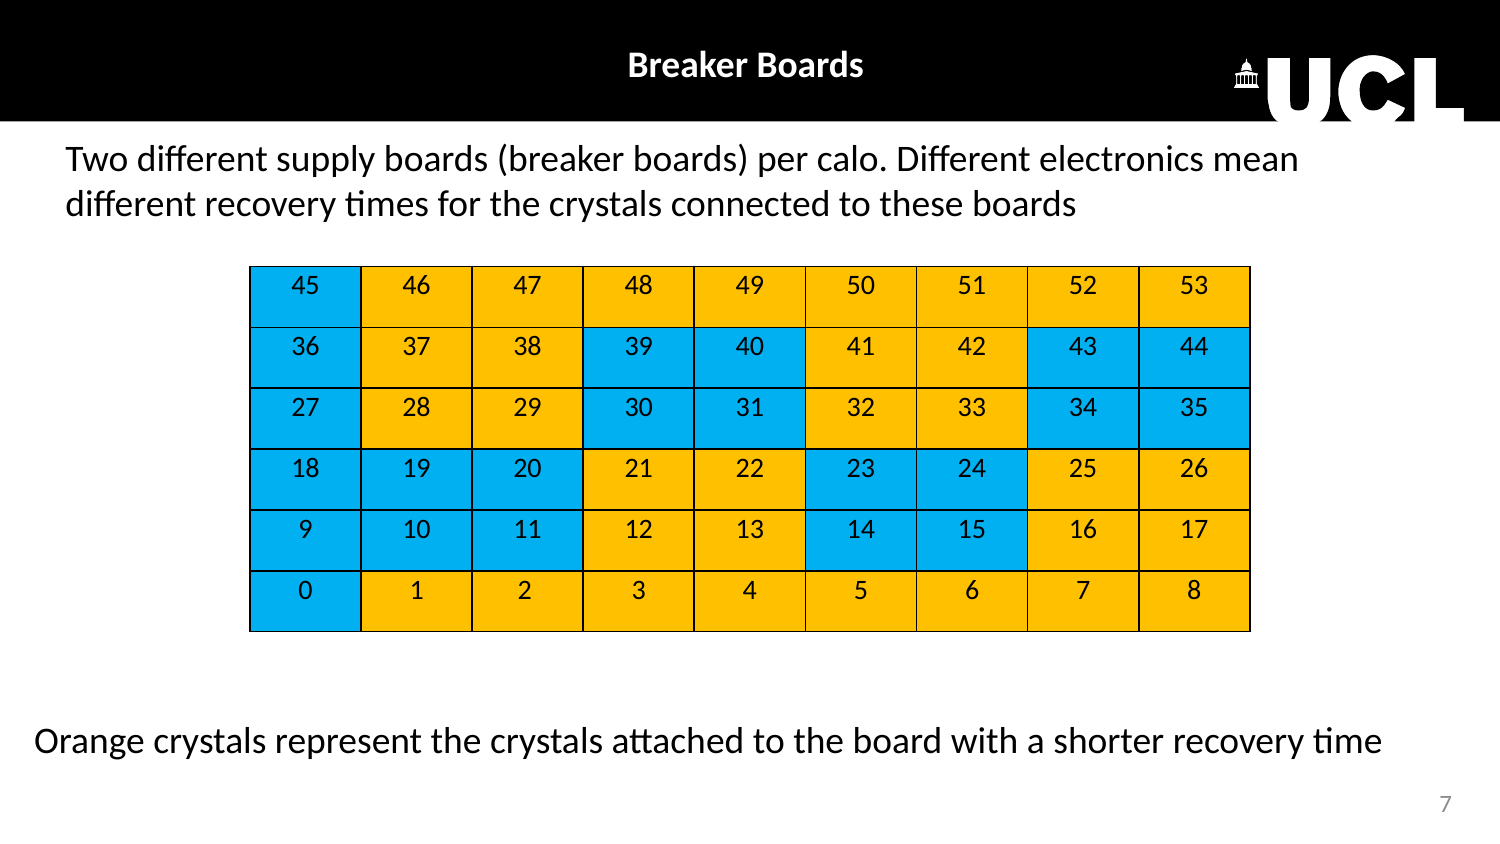

Breaker Boards
Two different supply boards (breaker boards) per calo. Different electronics mean different recovery times for the crystals connected to these boards
| 45 | 46 | 47 | 48 | 49 | 50 | 51 | 52 | 53 |
| --- | --- | --- | --- | --- | --- | --- | --- | --- |
| 36 | 37 | 38 | 39 | 40 | 41 | 42 | 43 | 44 |
| 27 | 28 | 29 | 30 | 31 | 32 | 33 | 34 | 35 |
| 18 | 19 | 20 | 21 | 22 | 23 | 24 | 25 | 26 |
| 9 | 10 | 11 | 12 | 13 | 14 | 15 | 16 | 17 |
| 0 | 1 | 2 | 3 | 4 | 5 | 6 | 7 | 8 |

Orange crystals represent the crystals attached to the board with a shorter recovery time
7